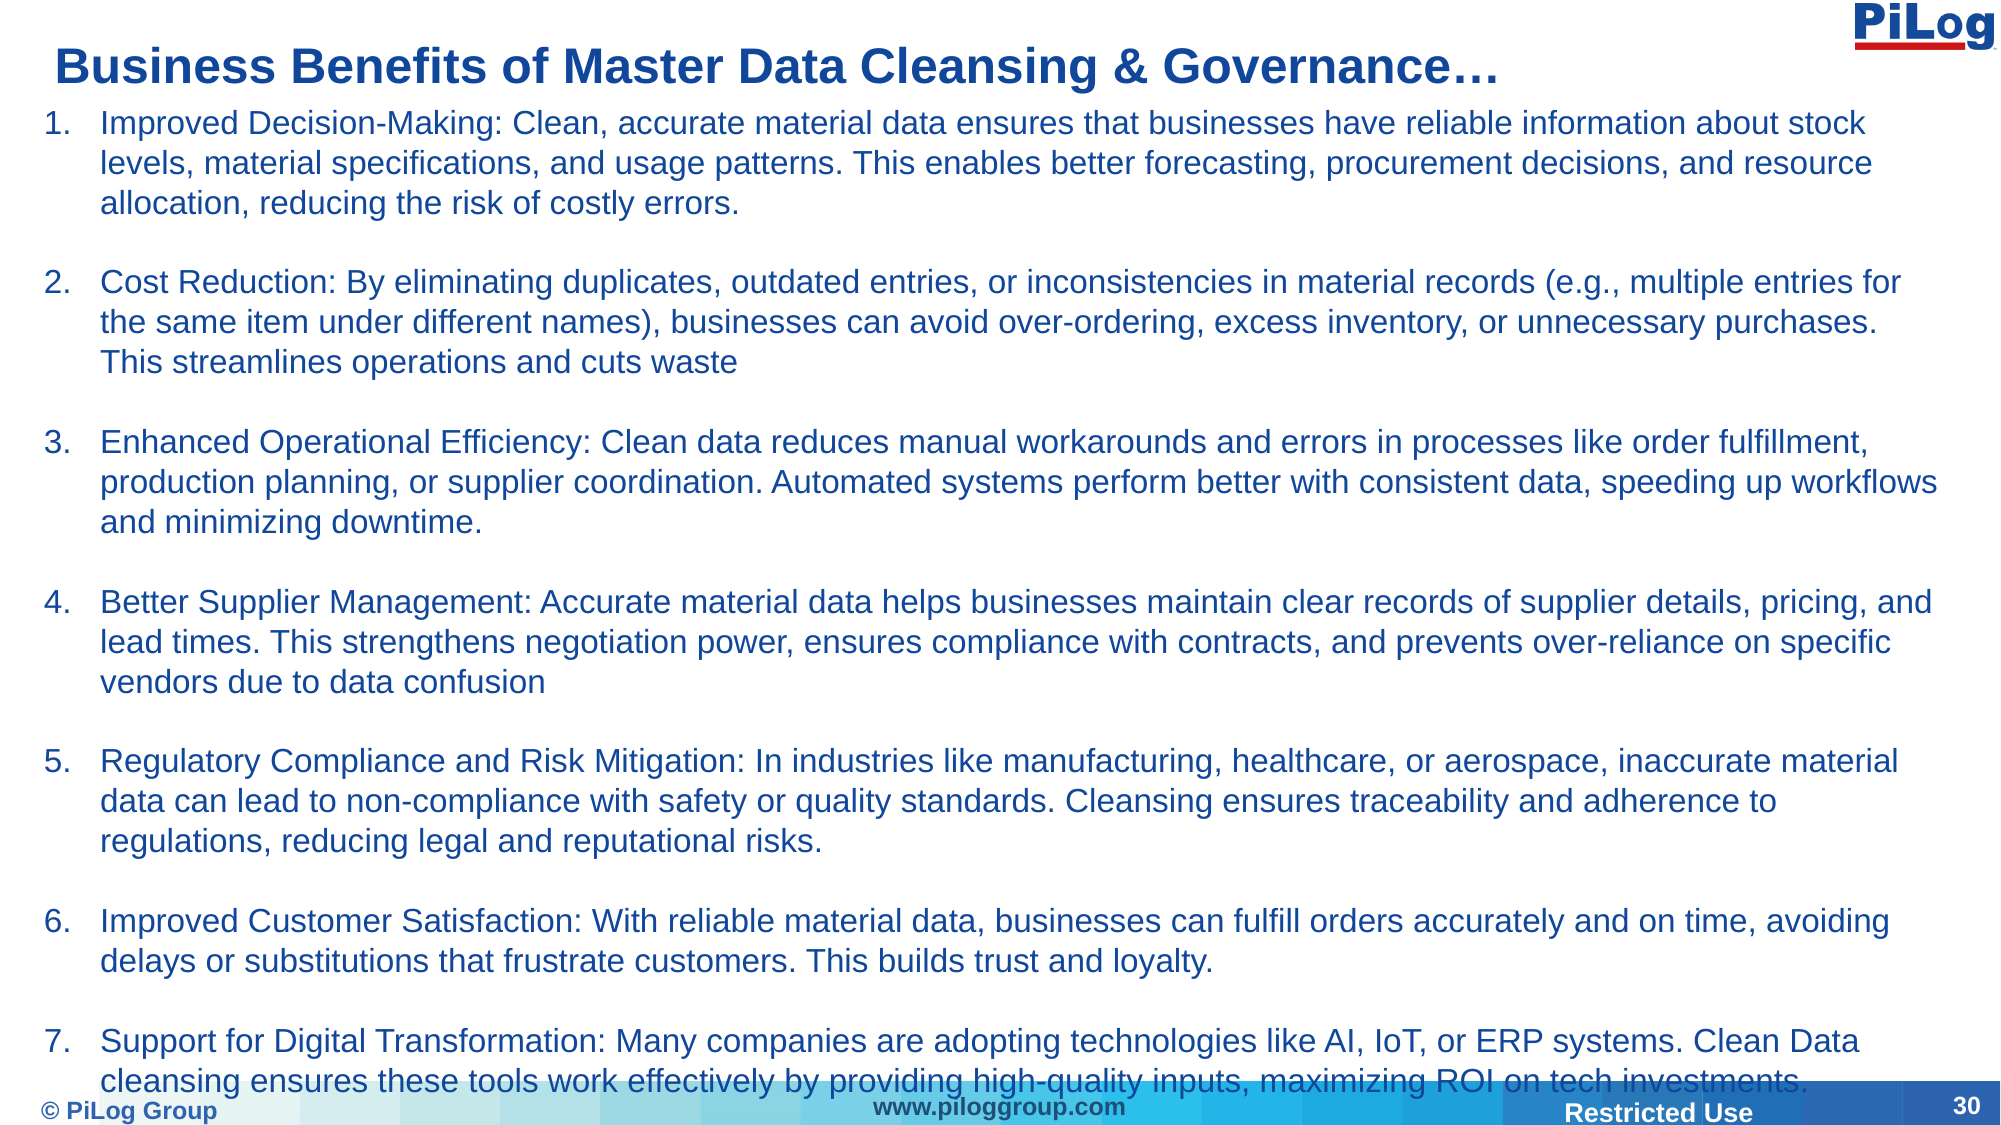

# Business Benefits of Master Data Cleansing & Governance…
Improved Decision-Making: Clean, accurate material data ensures that businesses have reliable information about stock levels, material specifications, and usage patterns. This enables better forecasting, procurement decisions, and resource allocation, reducing the risk of costly errors.

Cost Reduction: By eliminating duplicates, outdated entries, or inconsistencies in material records (e.g., multiple entries for the same item under different names), businesses can avoid over-ordering, excess inventory, or unnecessary purchases. This streamlines operations and cuts waste

Enhanced Operational Efficiency: Clean data reduces manual workarounds and errors in processes like order fulfillment, production planning, or supplier coordination. Automated systems perform better with consistent data, speeding up workflows and minimizing downtime.

Better Supplier Management: Accurate material data helps businesses maintain clear records of supplier details, pricing, and lead times. This strengthens negotiation power, ensures compliance with contracts, and prevents over-reliance on specific vendors due to data confusion

Regulatory Compliance and Risk Mitigation: In industries like manufacturing, healthcare, or aerospace, inaccurate material data can lead to non-compliance with safety or quality standards. Cleansing ensures traceability and adherence to regulations, reducing legal and reputational risks.

Improved Customer Satisfaction: With reliable material data, businesses can fulfill orders accurately and on time, avoiding delays or substitutions that frustrate customers. This builds trust and loyalty.

Support for Digital Transformation: Many companies are adopting technologies like AI, IoT, or ERP systems. Clean Data cleansing ensures these tools work effectively by providing high-quality inputs, maximizing ROI on tech investments.
© PiLog Group
www.piloggroup.com
Restricted Use
30